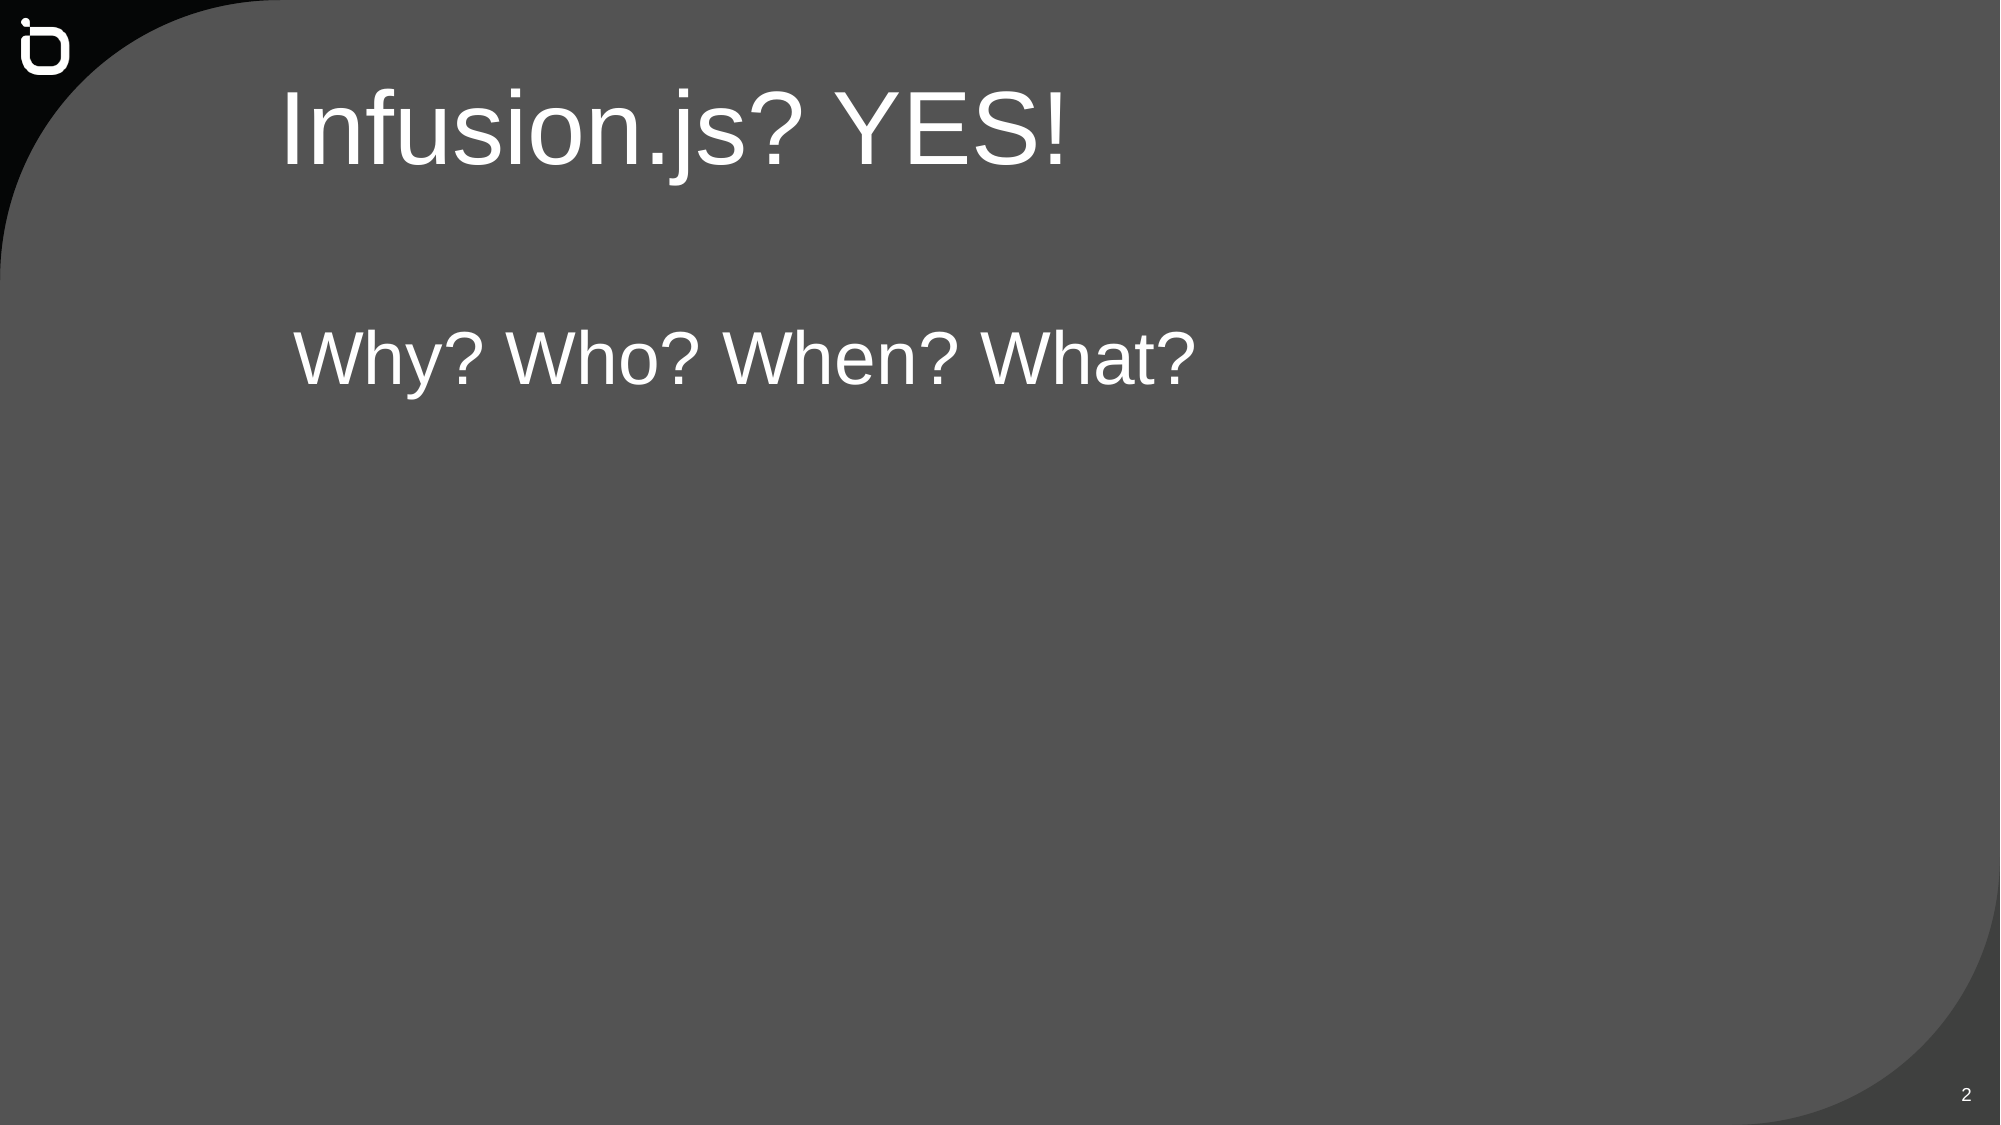

# Infusion.js? YES!
Why? Who? When? What?
2